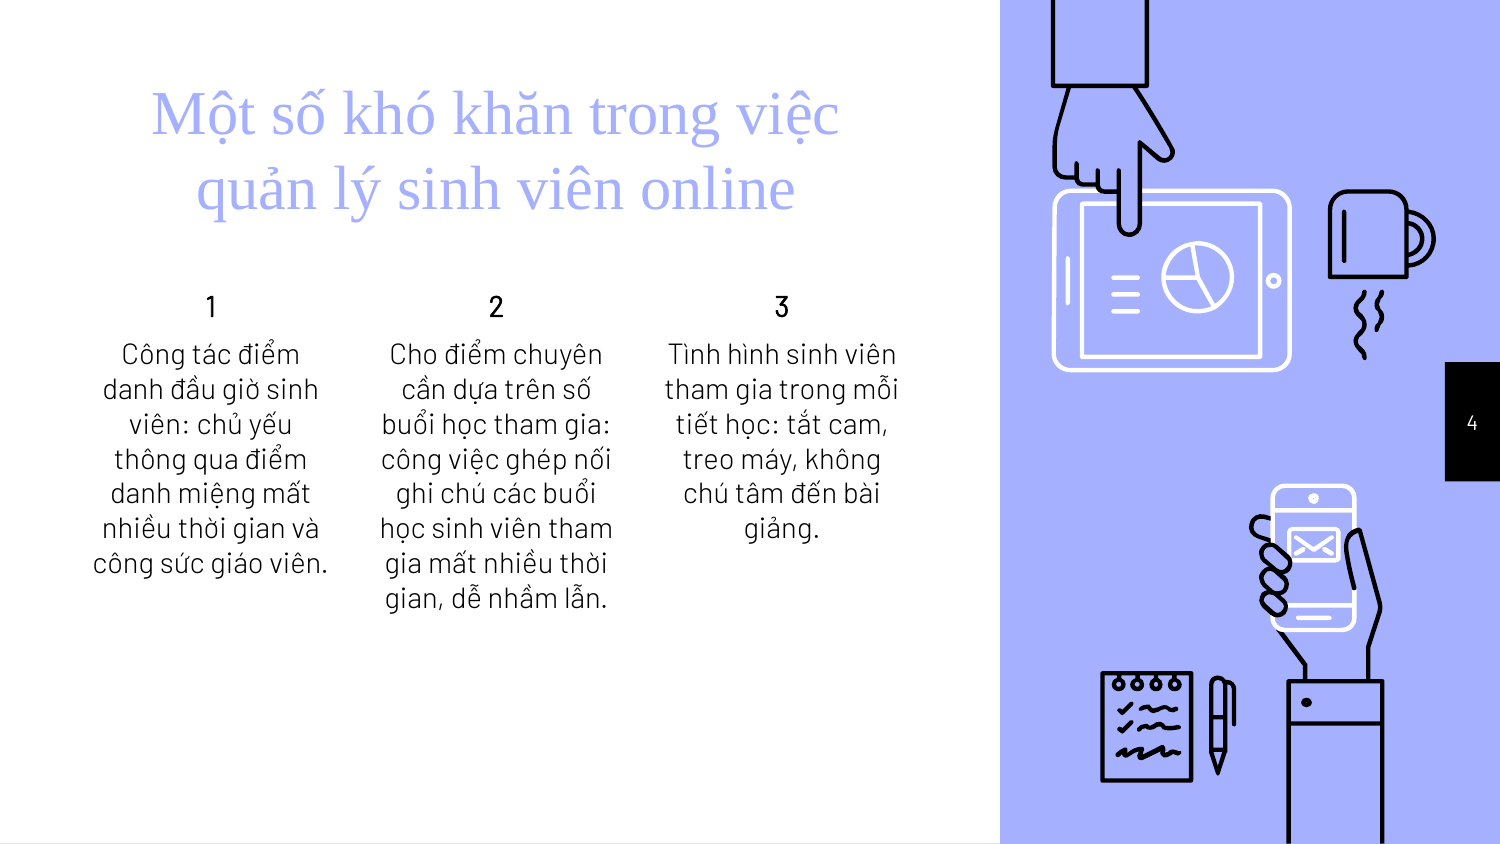

# Một số khó khăn trong việc quản lý sinh viên online
1
Công tác điểm danh đầu giờ sinh viên: chủ yếu thông qua điểm danh miệng mất nhiều thời gian và công sức giáo viên.
2
Cho điểm chuyên cần dựa trên số buổi học tham gia: công việc ghép nối ghi chú các buổi học sinh viên tham gia mất nhiều thời gian, dễ nhầm lẫn.
3
Tình hình sinh viên tham gia trong mỗi tiết học: tắt cam, treo máy, không chú tâm đến bài giảng.
4